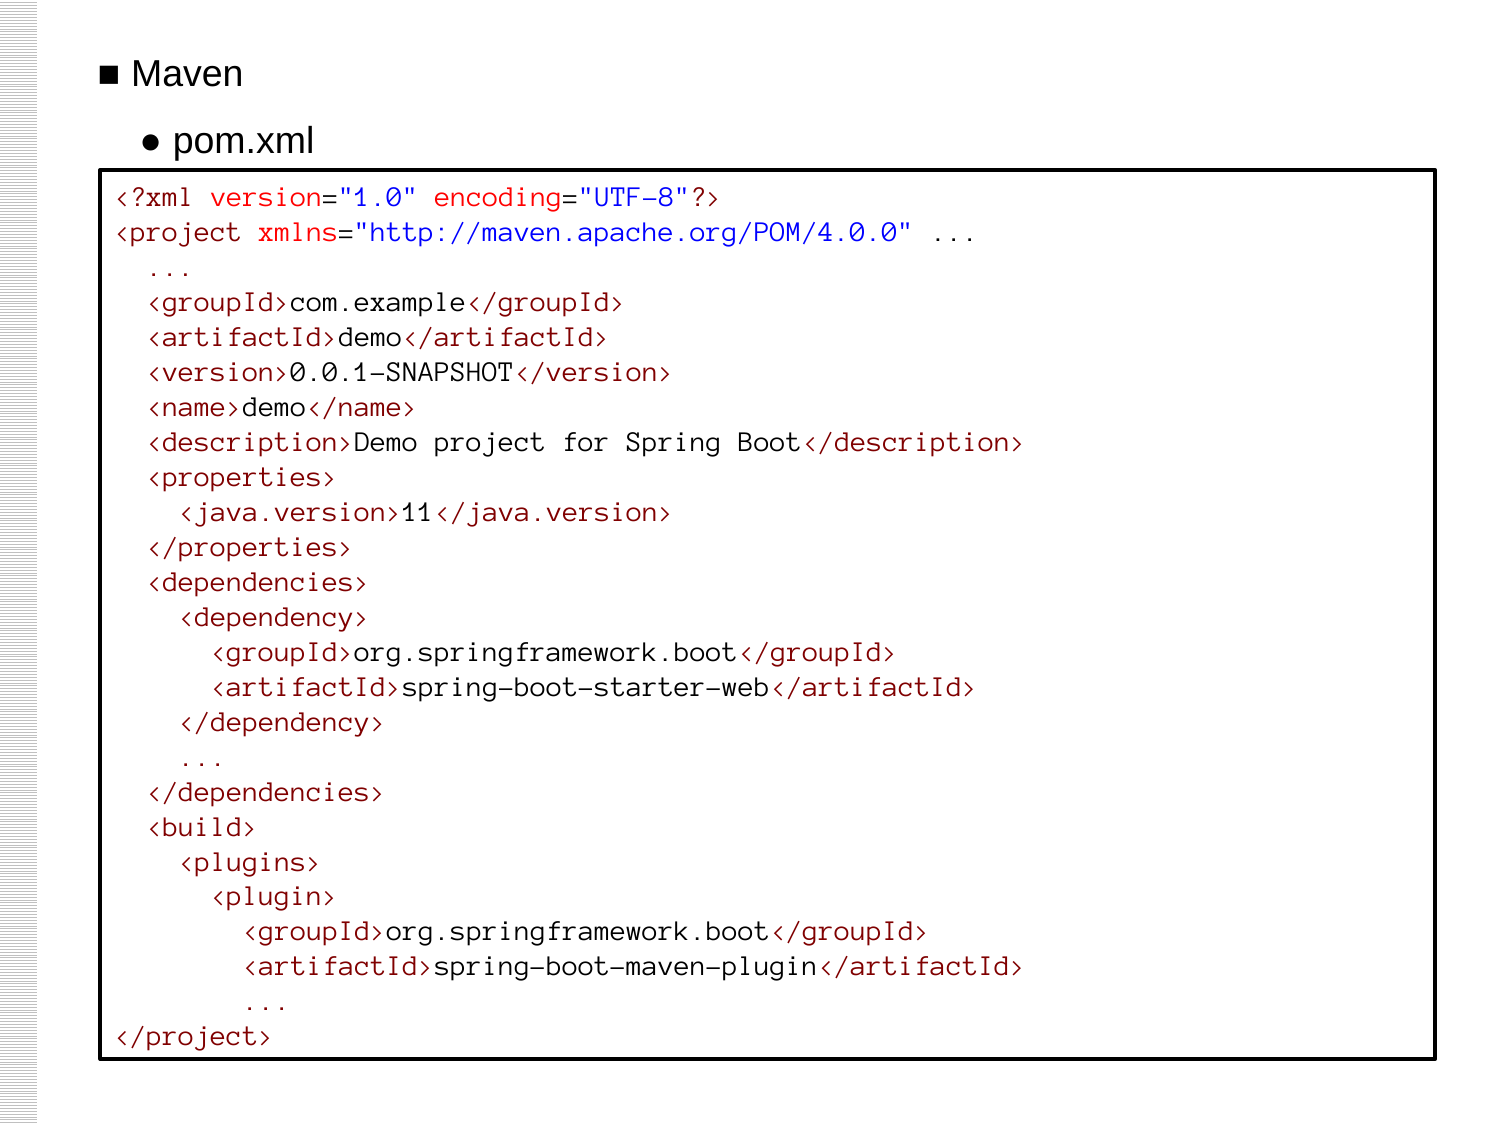

■ Maven
    ● pom.xml
<?xml version="1.0" encoding="UTF-8"?>
<project xmlns="http://maven.apache.org/POM/4.0.0" ...
  ...
  <groupId>com.example</groupId>
  <artifactId>demo</artifactId>
  <version>0.0.1-SNAPSHOT</version>
  <name>demo</name>
  <description>Demo project for Spring Boot</description>
  <properties>
    <java.version>11</java.version>
  </properties>
  <dependencies>
    <dependency>
      <groupId>org.springframework.boot</groupId>
      <artifactId>spring-boot-starter-web</artifactId>
    </dependency>
    ...
  </dependencies>
  <build>
    <plugins>
      <plugin>
        <groupId>org.springframework.boot</groupId>
        <artifactId>spring-boot-maven-plugin</artifactId>
        ...
</project>